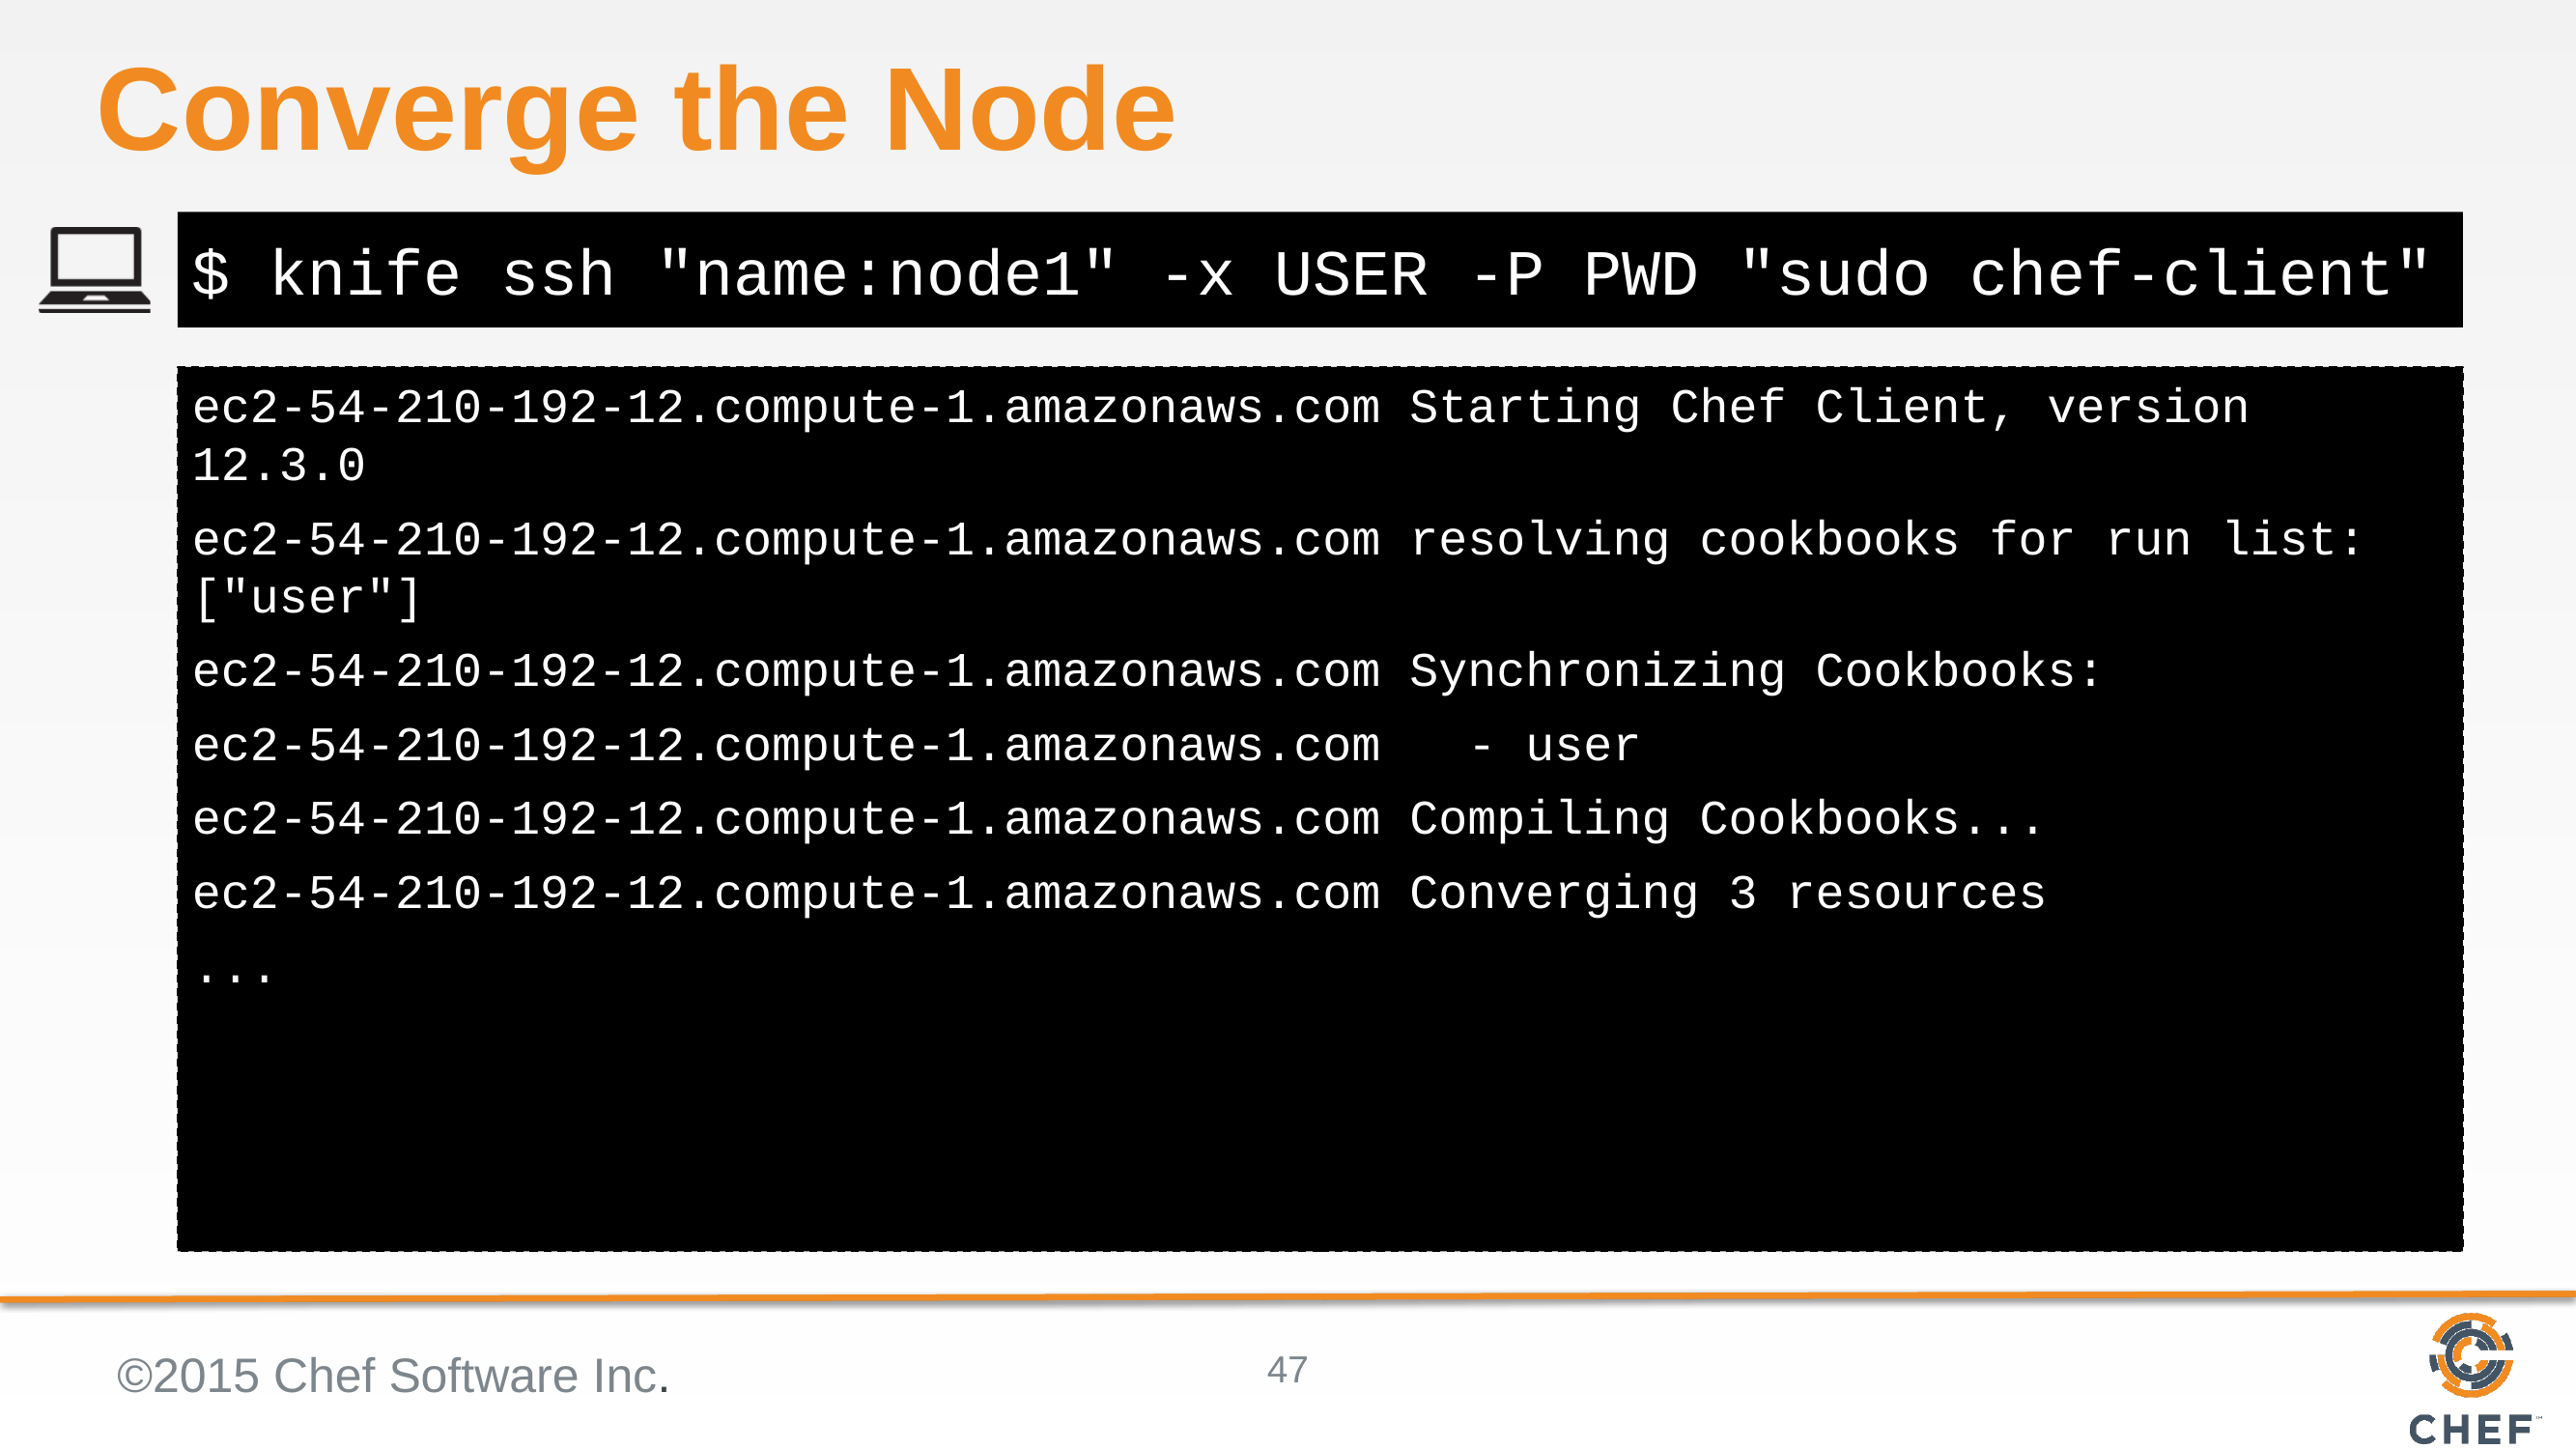

# Converge the Node
$ knife ssh "name:node1" -x USER -P PWD "sudo chef-client"
ec2-54-210-192-12.compute-1.amazonaws.com Starting Chef Client, version 12.3.0
ec2-54-210-192-12.compute-1.amazonaws.com resolving cookbooks for run list: ["user"]
ec2-54-210-192-12.compute-1.amazonaws.com Synchronizing Cookbooks:
ec2-54-210-192-12.compute-1.amazonaws.com   - user
ec2-54-210-192-12.compute-1.amazonaws.com Compiling Cookbooks...
ec2-54-210-192-12.compute-1.amazonaws.com Converging 3 resources
...
©2015 Chef Software Inc.
47